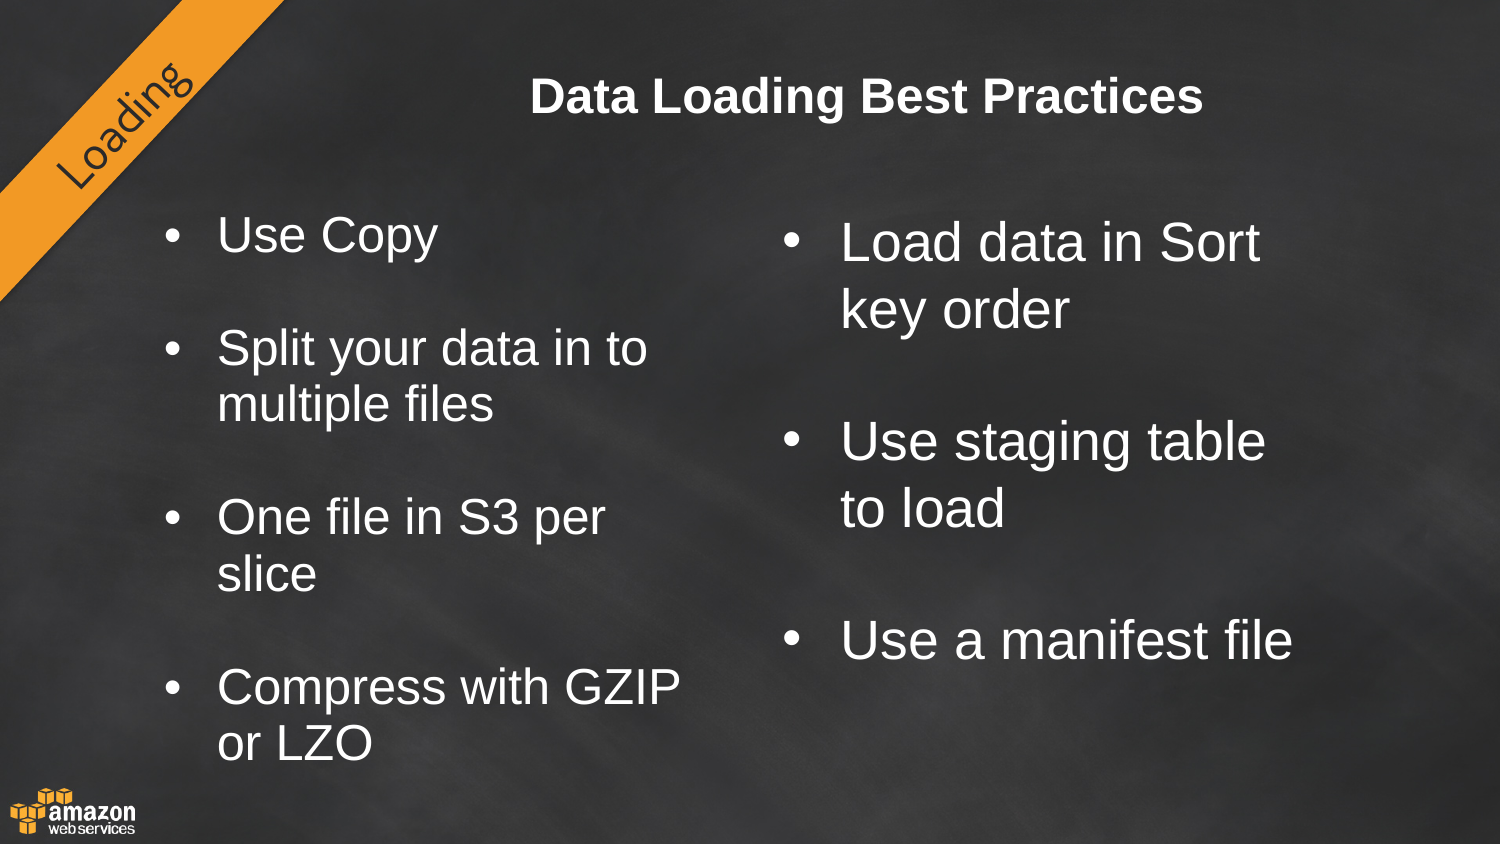

# Data Loading Best Practices
Loading
Use Copy
Split your data in to multiple files
One file in S3 per slice
Compress with GZIP or LZO
Load data in Sort key order
Use staging table to load
Use a manifest file